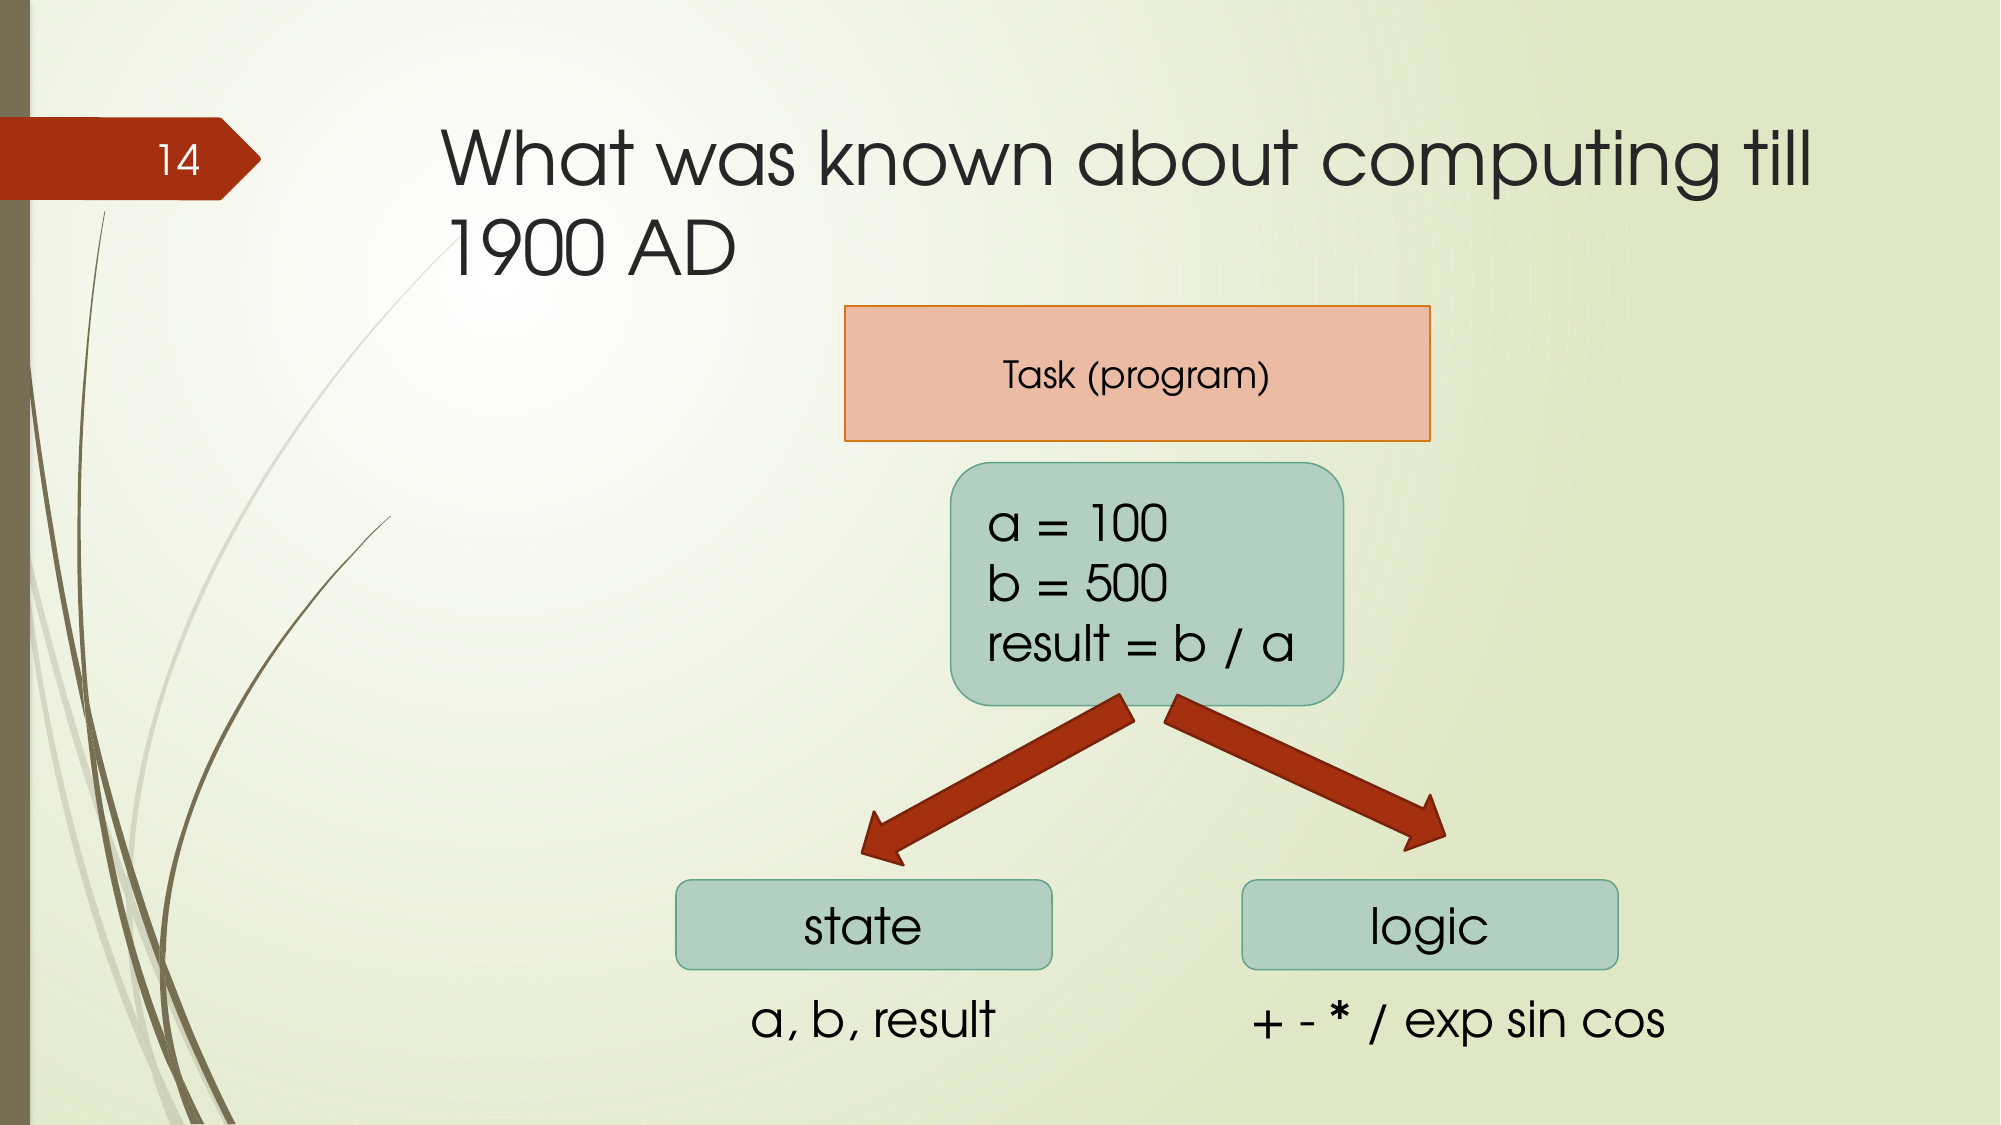

# What was known about computing till 1900 AD
14
Task (program)

a = 100
b = 500
result = b / a

state
logic
a, b, result
+ - * / exp sin cos